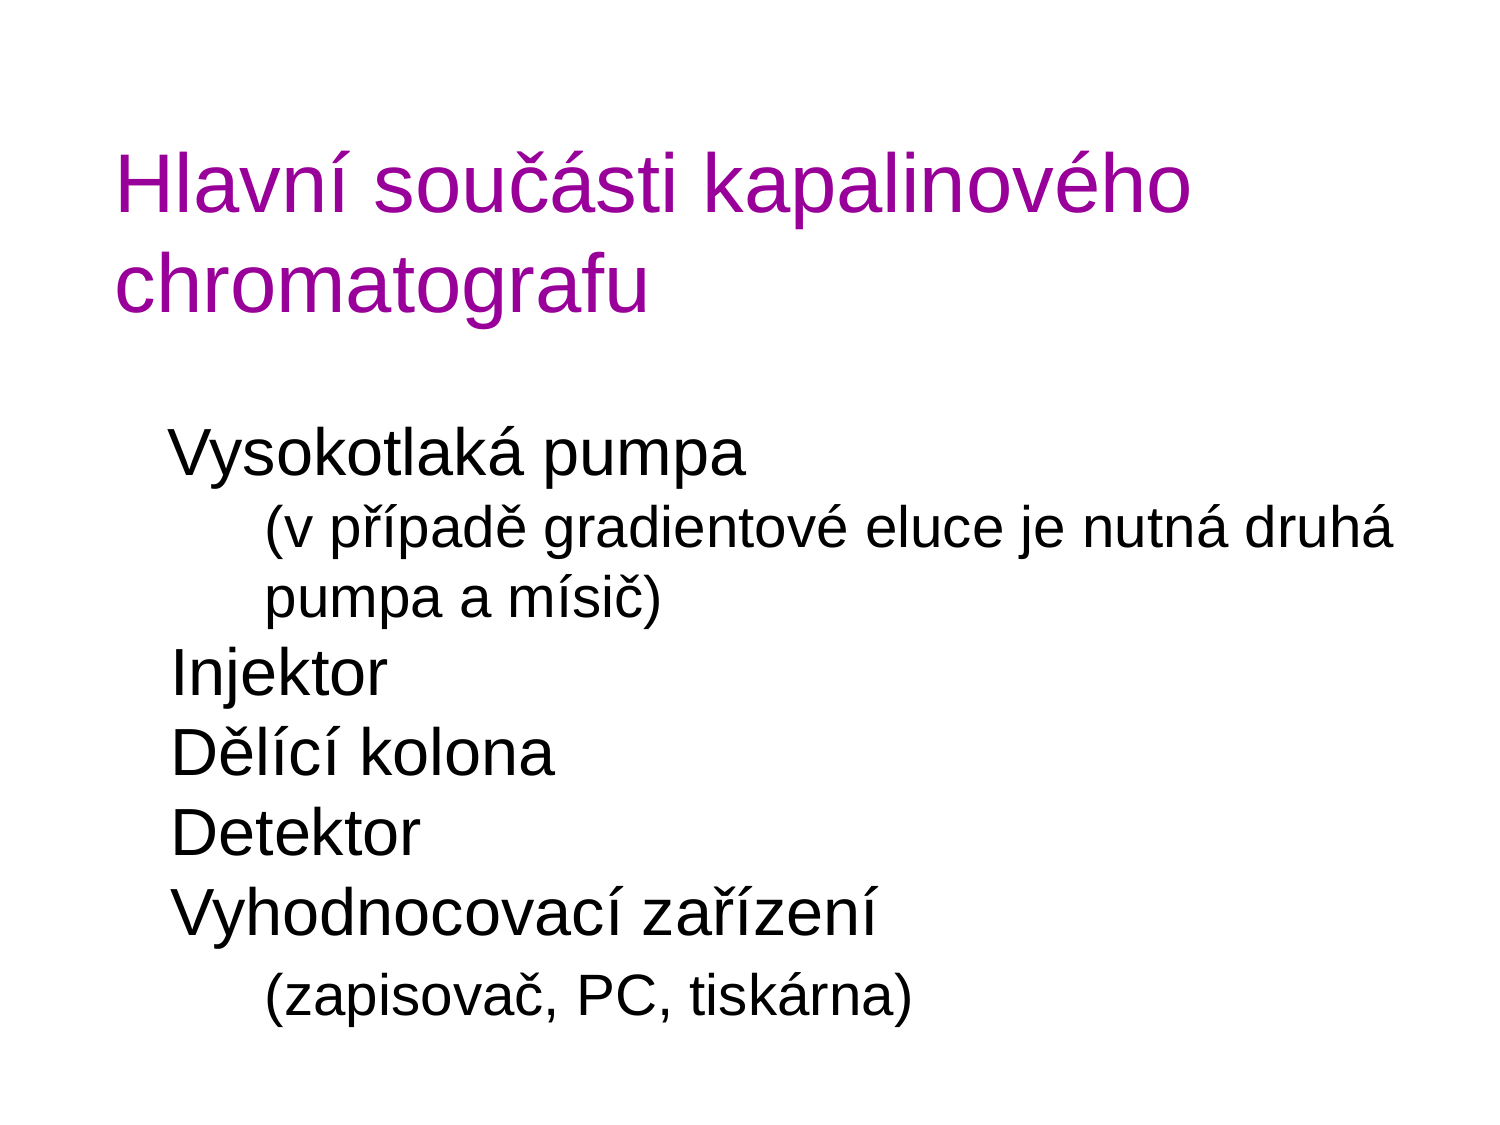

Hlavní součásti kapalinového chromatografu

     Vysokotlaká pumpa
	(v případě gradientové eluce je nutná druhá 	pumpa a mísič)
   Injektor
   Dělící kolona
   Detektor
   Vyhodnocovací zařízení
	(zapisovač, PC, tiskárna)